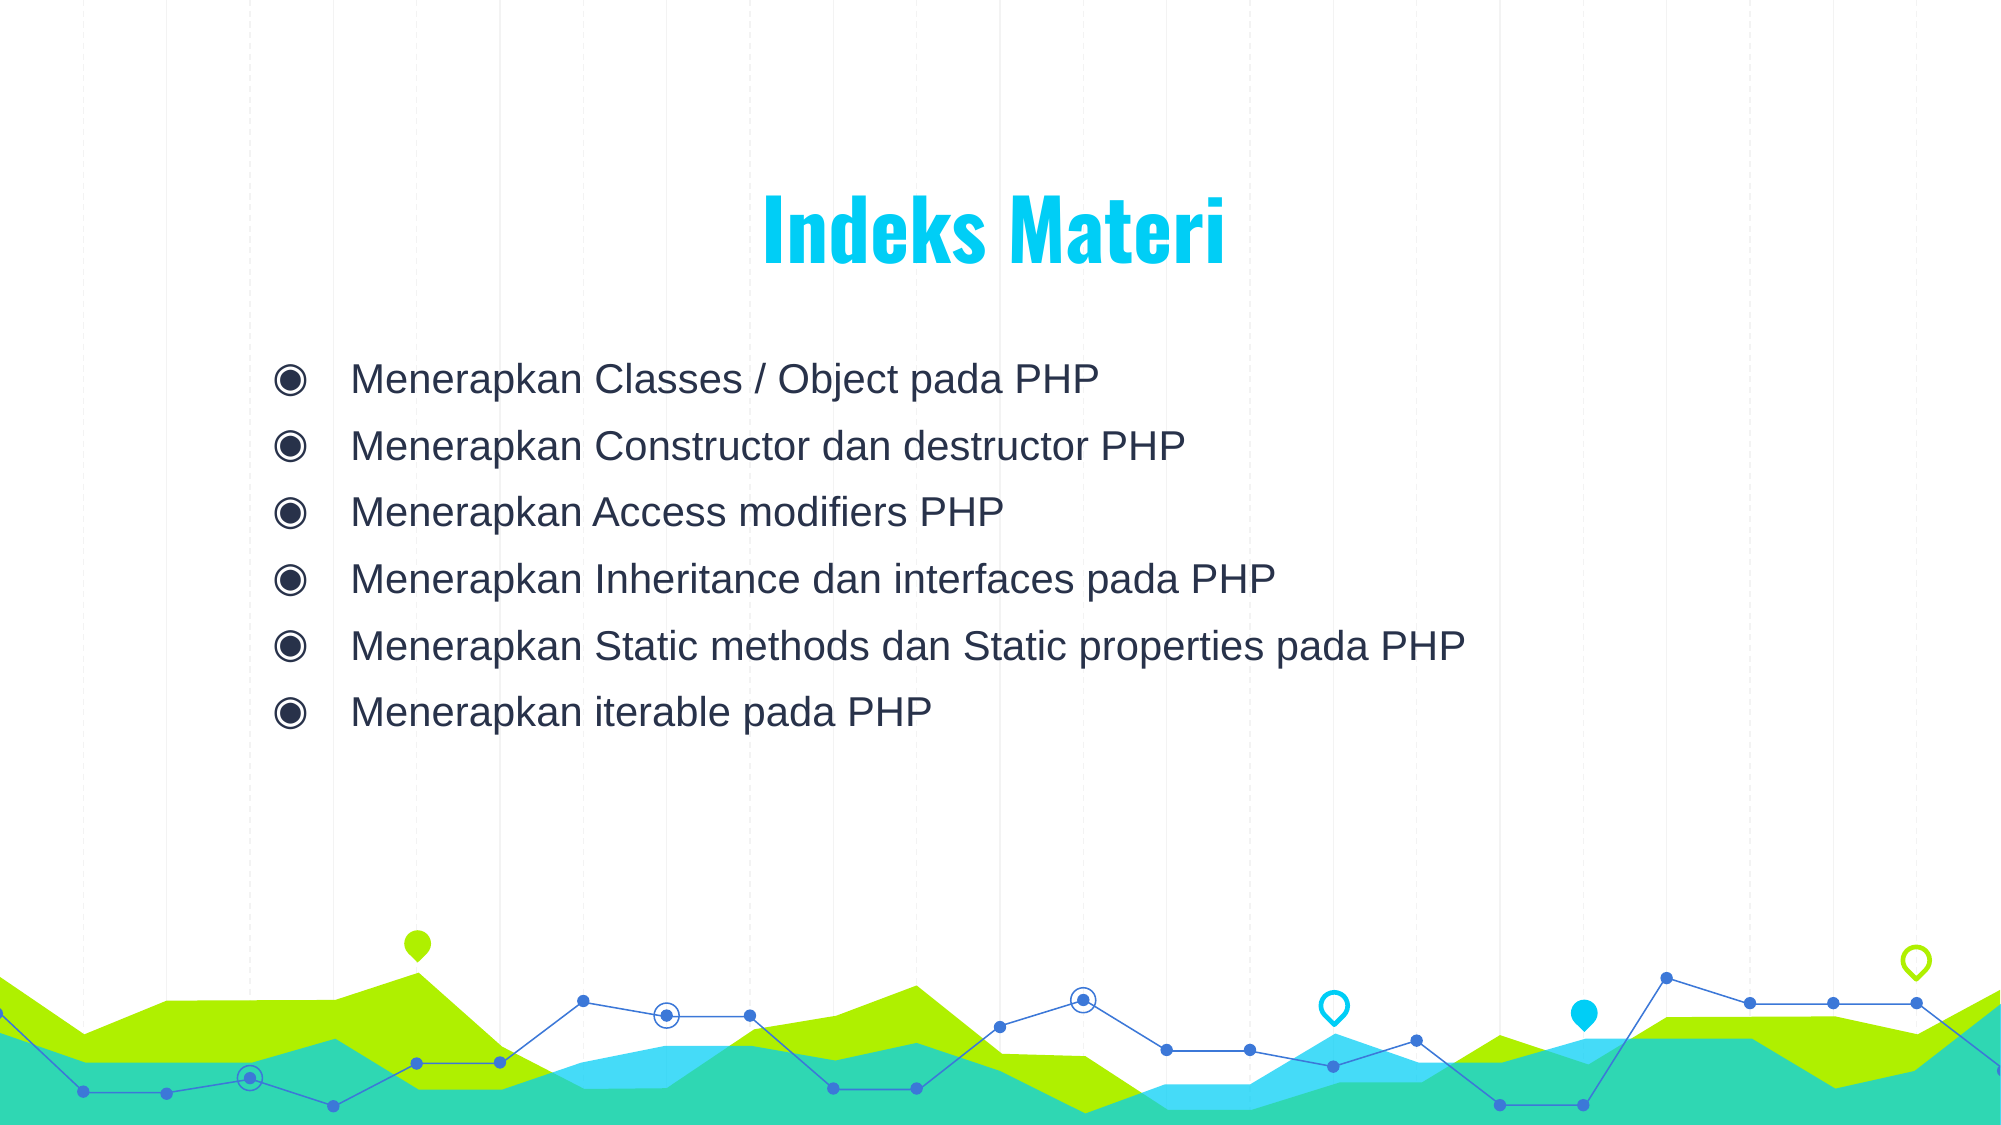

# Indeks Materi
Menerapkan Classes / Object pada PHP
Menerapkan Constructor dan destructor PHP
Menerapkan Access modifiers PHP
Menerapkan Inheritance dan interfaces pada PHP
Menerapkan Static methods dan Static properties pada PHP
Menerapkan iterable pada PHP